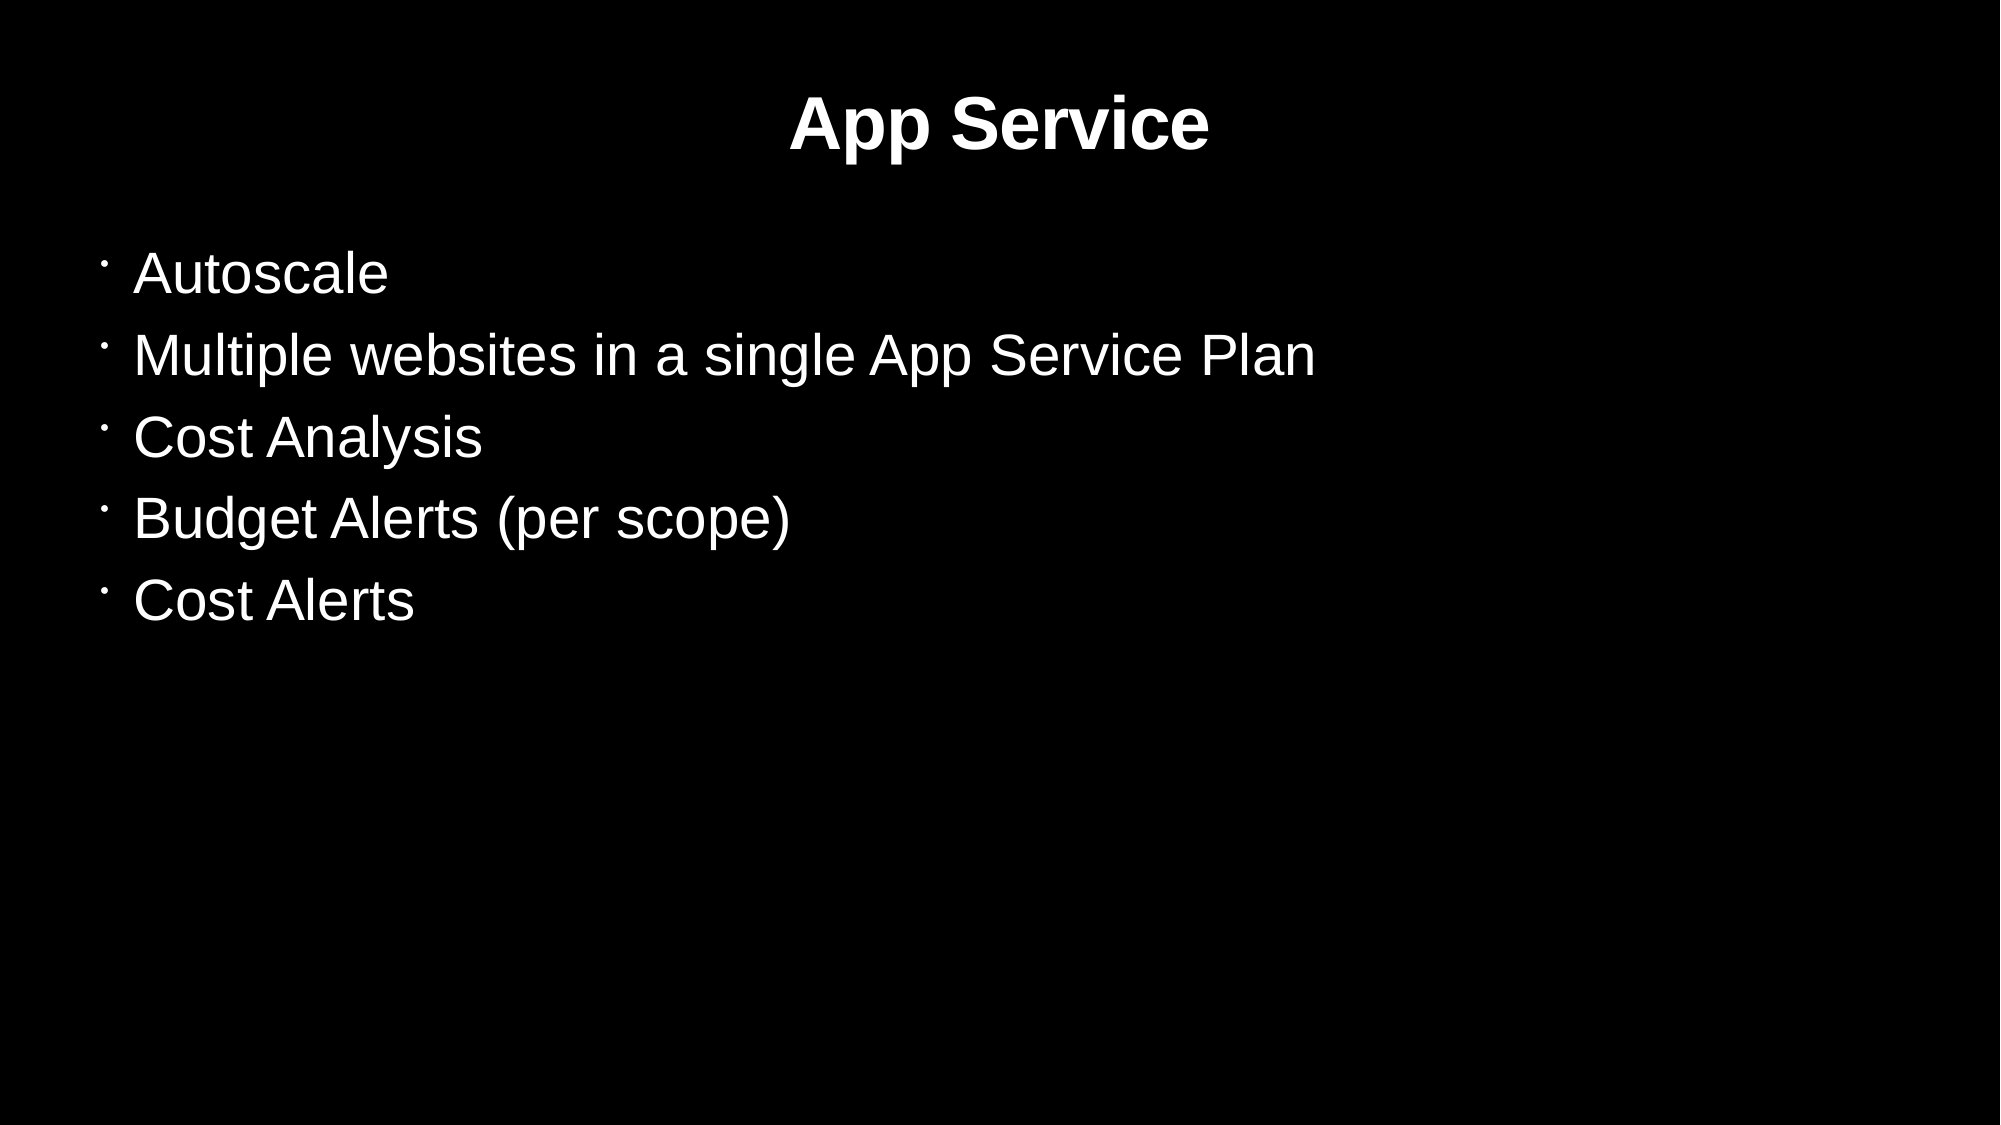

# App Service
Autoscale
Multiple websites in a single App Service Plan
Cost Analysis
Budget Alerts (per scope)
Cost Alerts